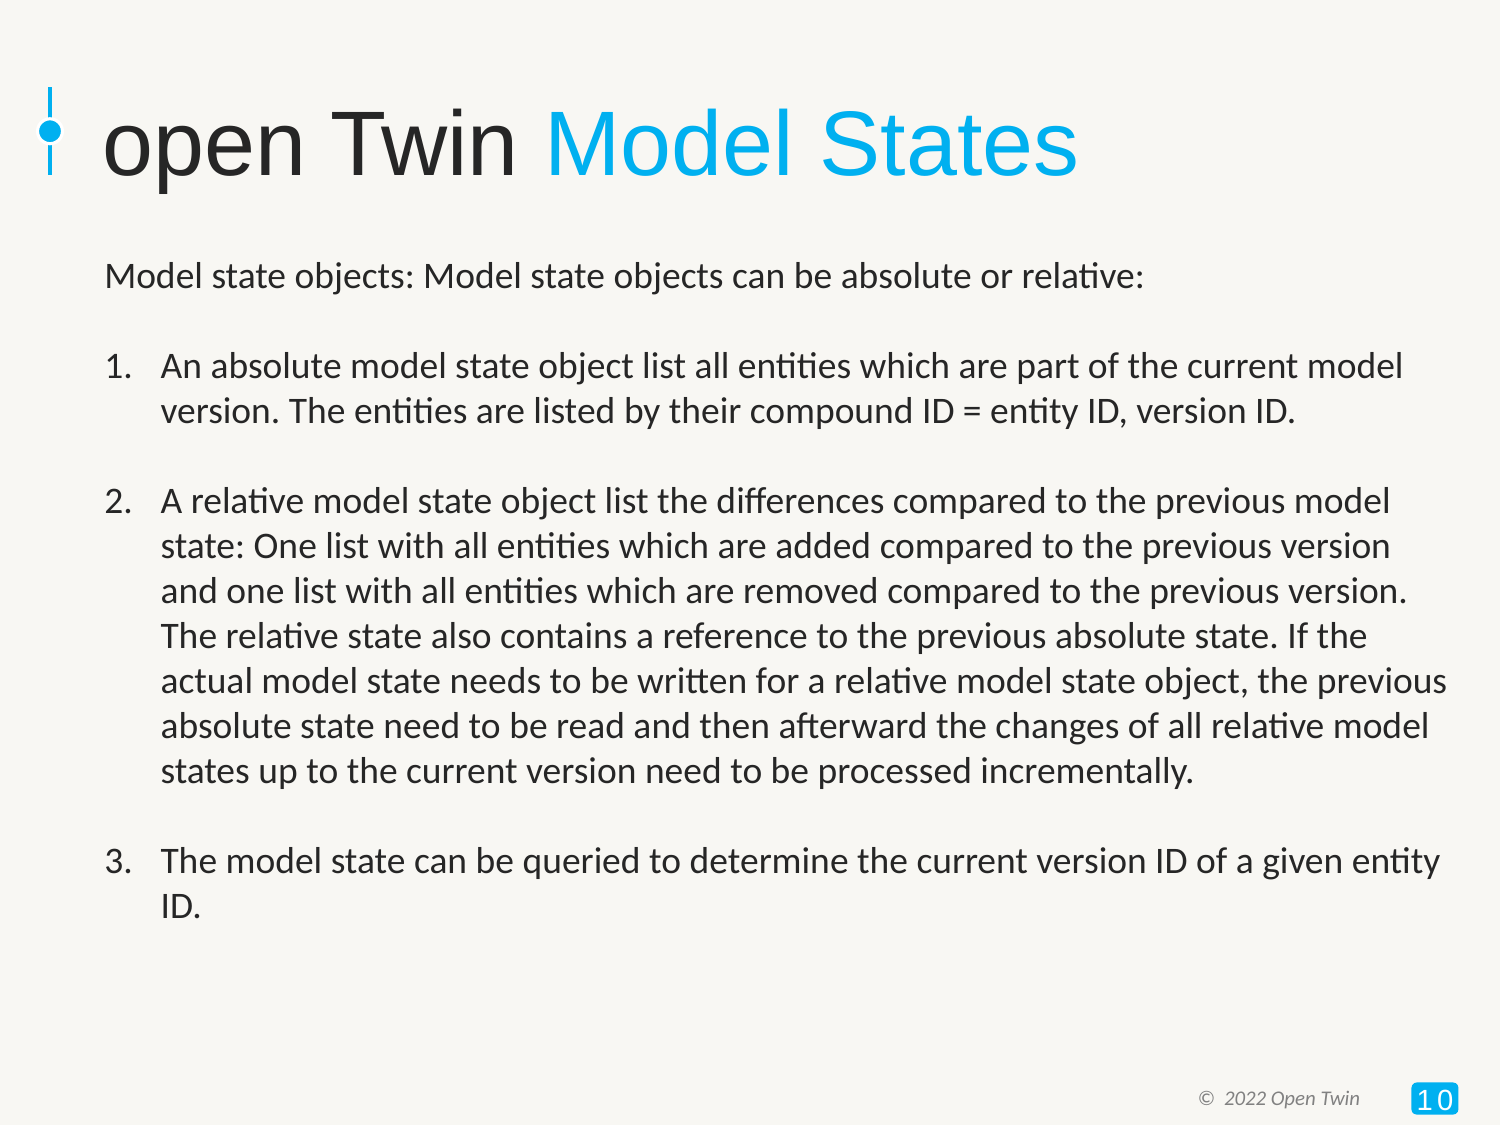

# open Twin Model States
Model state objects: Model state objects can be absolute or relative:

An absolute model state object list all entities which are part of the current model version. The entities are listed by their compound ID = entity ID, version ID.

A relative model state object list the differences compared to the previous model state: One list with all entities which are added compared to the previous version and one list with all entities which are removed compared to the previous version. The relative state also contains a reference to the previous absolute state. If the actual model state needs to be written for a relative model state object, the previous absolute state need to be read and then afterward the changes of all relative model states up to the current version need to be processed incrementally.

The model state can be queried to determine the current version ID of a given entity ID.